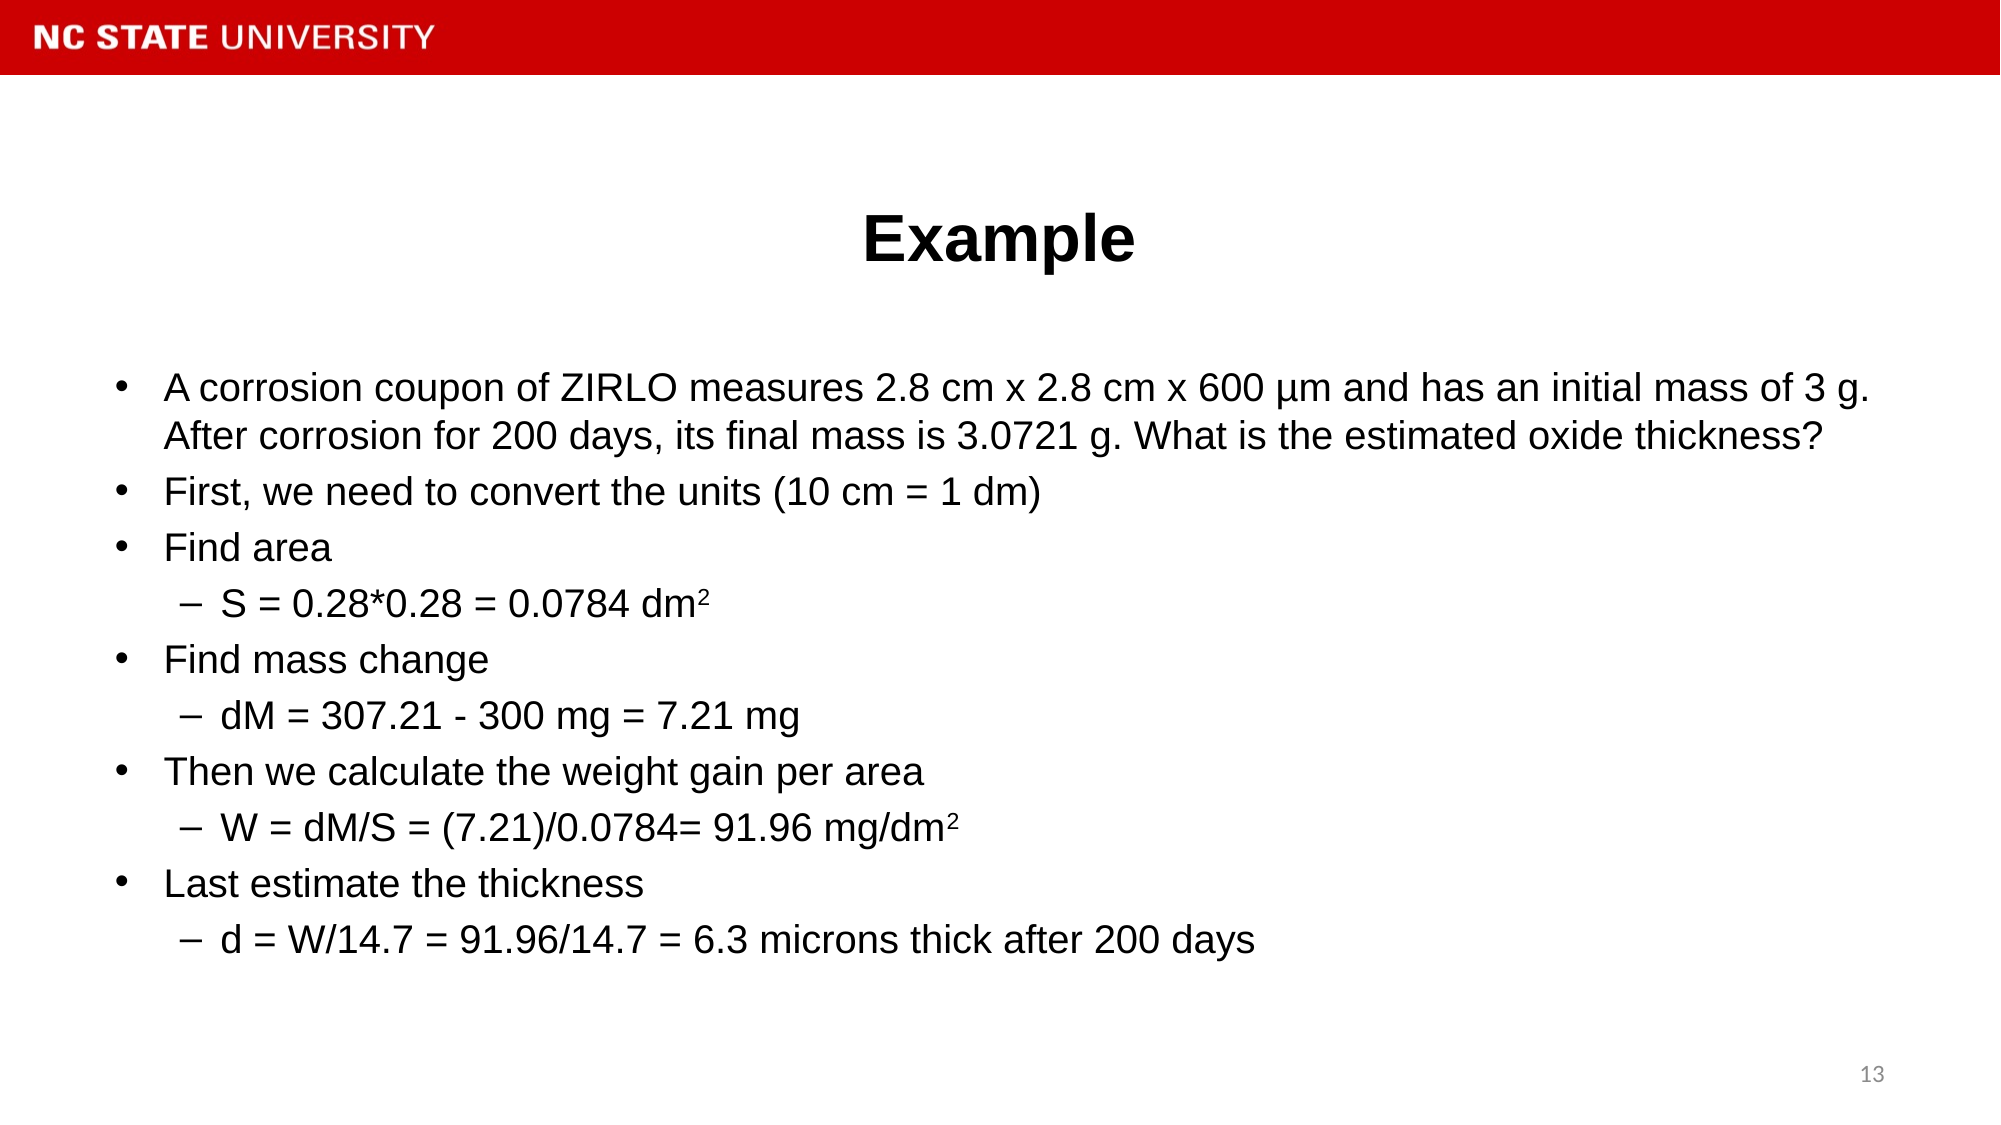

# Example
A corrosion coupon of ZIRLO measures 2.8 cm x 2.8 cm x 600 µm and has an initial mass of 3 g. After corrosion for 200 days, its final mass is 3.0721 g. What is the estimated oxide thickness?
First, we need to convert the units (10 cm = 1 dm)
Find area
S = 0.28*0.28 = 0.0784 dm2
Find mass change
dM = 307.21 - 300 mg = 7.21 mg
Then we calculate the weight gain per area
W = dM/S = (7.21)/0.0784= 91.96 mg/dm2
Last estimate the thickness
d = W/14.7 = 91.96/14.7 = 6.3 microns thick after 200 days

13